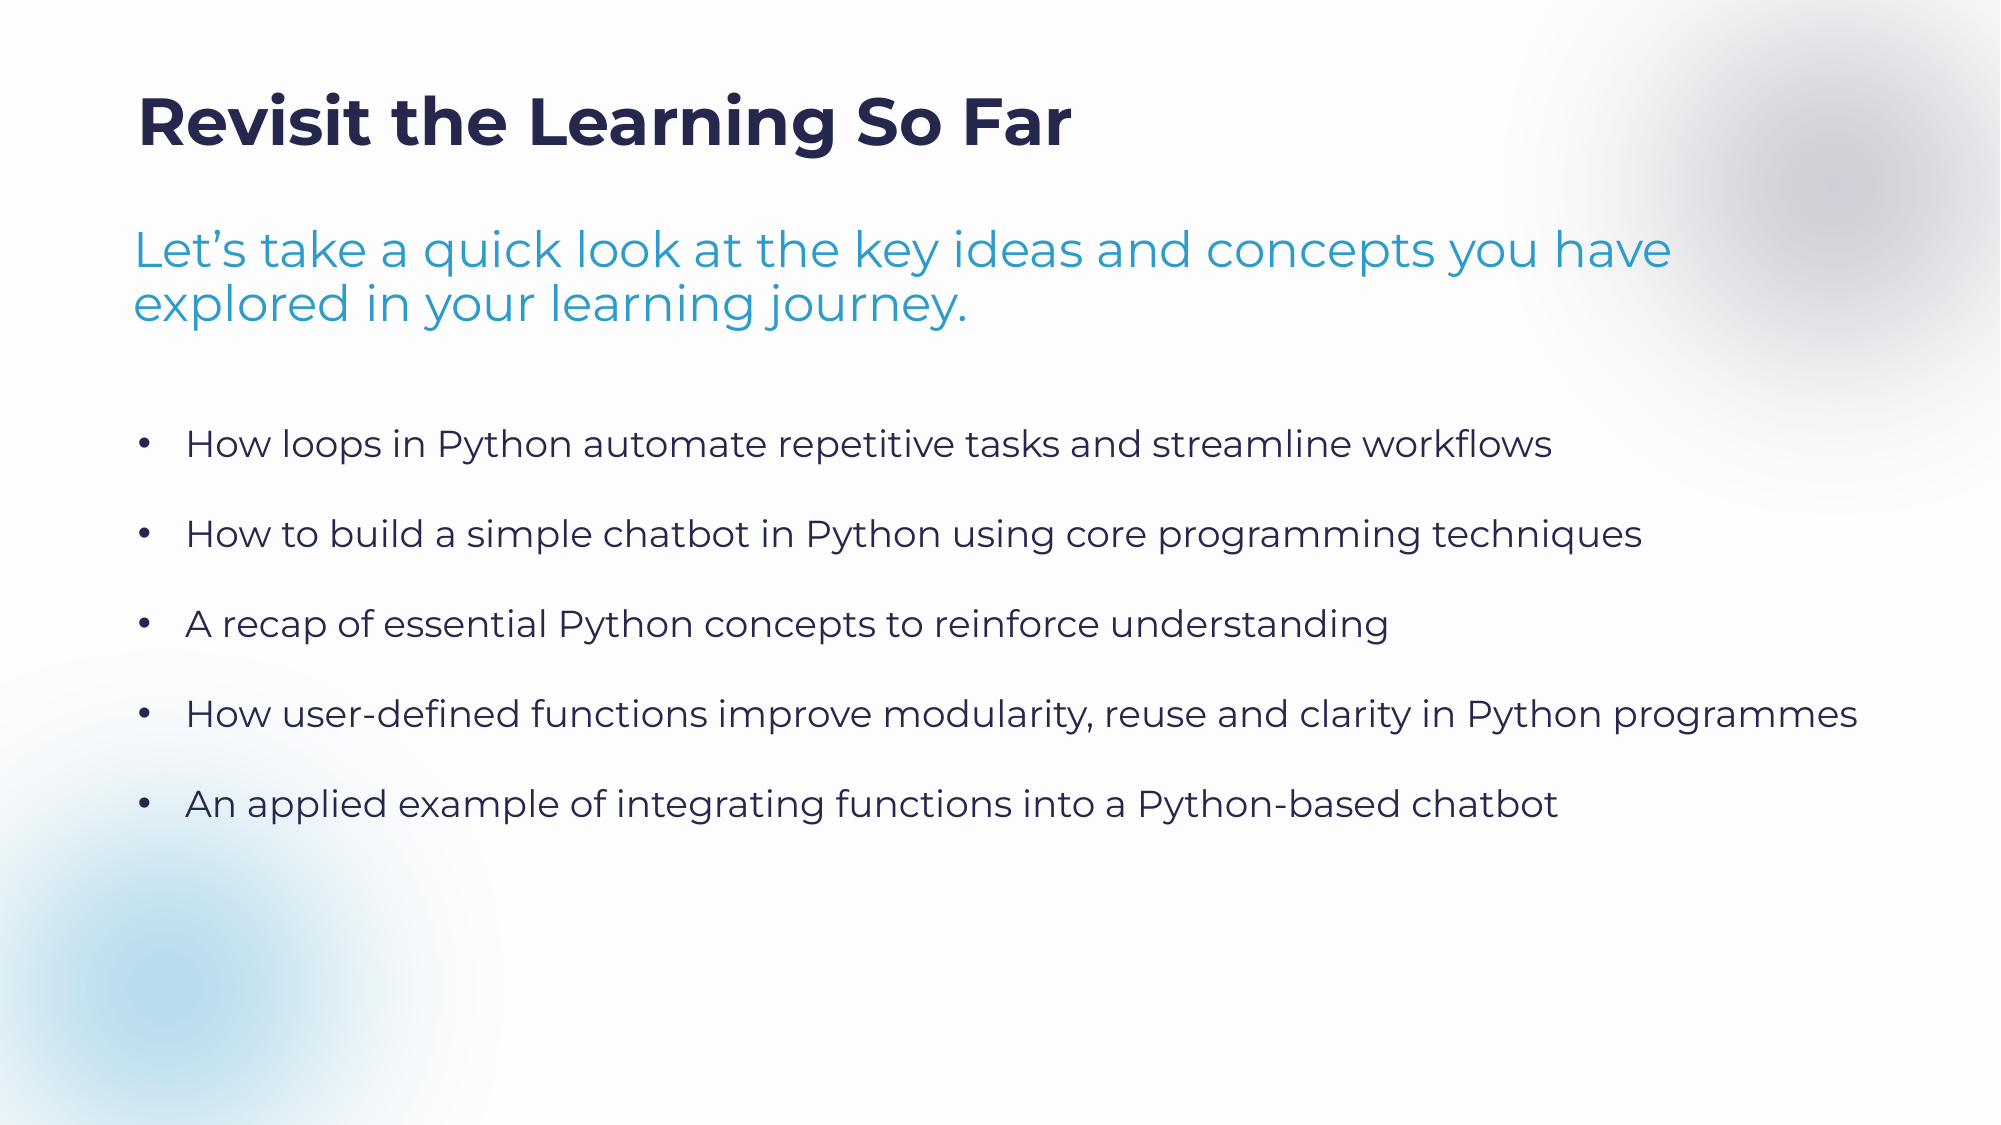

# Revisit the Learning So Far
Let’s take a quick look at the key ideas and concepts you have explored in your learning journey.
How loops in Python automate repetitive tasks and streamline workflows

How to build a simple chatbot in Python using core programming techniques

A recap of essential Python concepts to reinforce understanding

How user-defined functions improve modularity, reuse and clarity in Python programmes

An applied example of integrating functions into a Python-based chatbot